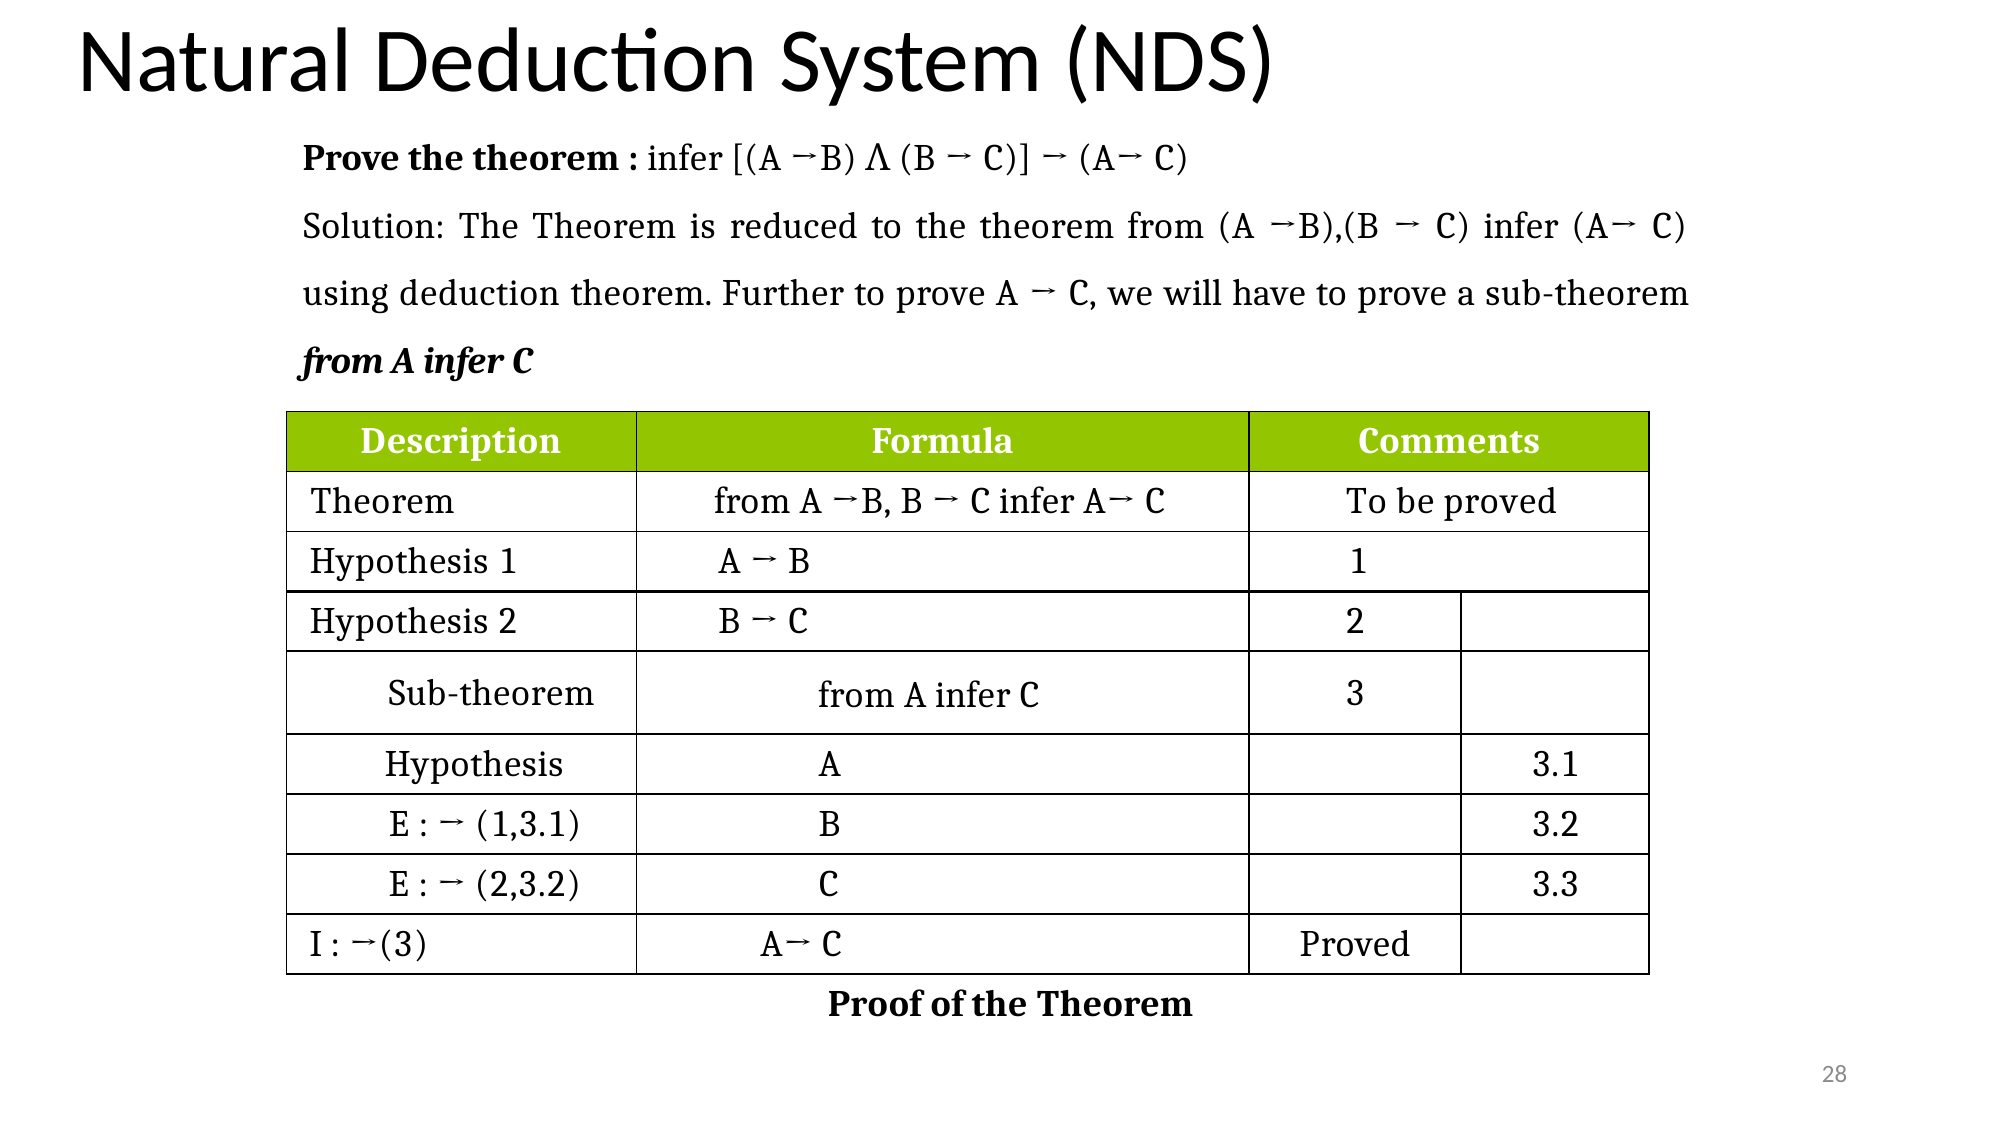

# Natural Deduction System (NDS)
Prove the theorem : infer [(A →B) Ʌ (B → C)] → (A→ C)
Solution: The Theorem is reduced to the theorem from (A →B),(B → C) infer (A→ C)  using deduction theorem. Further to prove A → C, we will have to prove a sub-theorem  from A infer C
| Description | Formula | Comments |  |
| --- | --- | --- | --- |
| Theorem | from A →B, B → C infer A→ C | To be proved |  |
| Hypothesis 1 | A → B | 1 |  |
| Hypothesis 2 | B → C | 2 |  |
| Sub-theorem | from A infer C | 3 |  |
| Hypothesis | A |  | 3.1 |
| E : → (1,3.1) | B |  | 3.2 |
| E : → (2,3.2) | C |  | 3.3 |
| I : →(3) | A→ C | Proved |  |
Proof of the Theorem
28